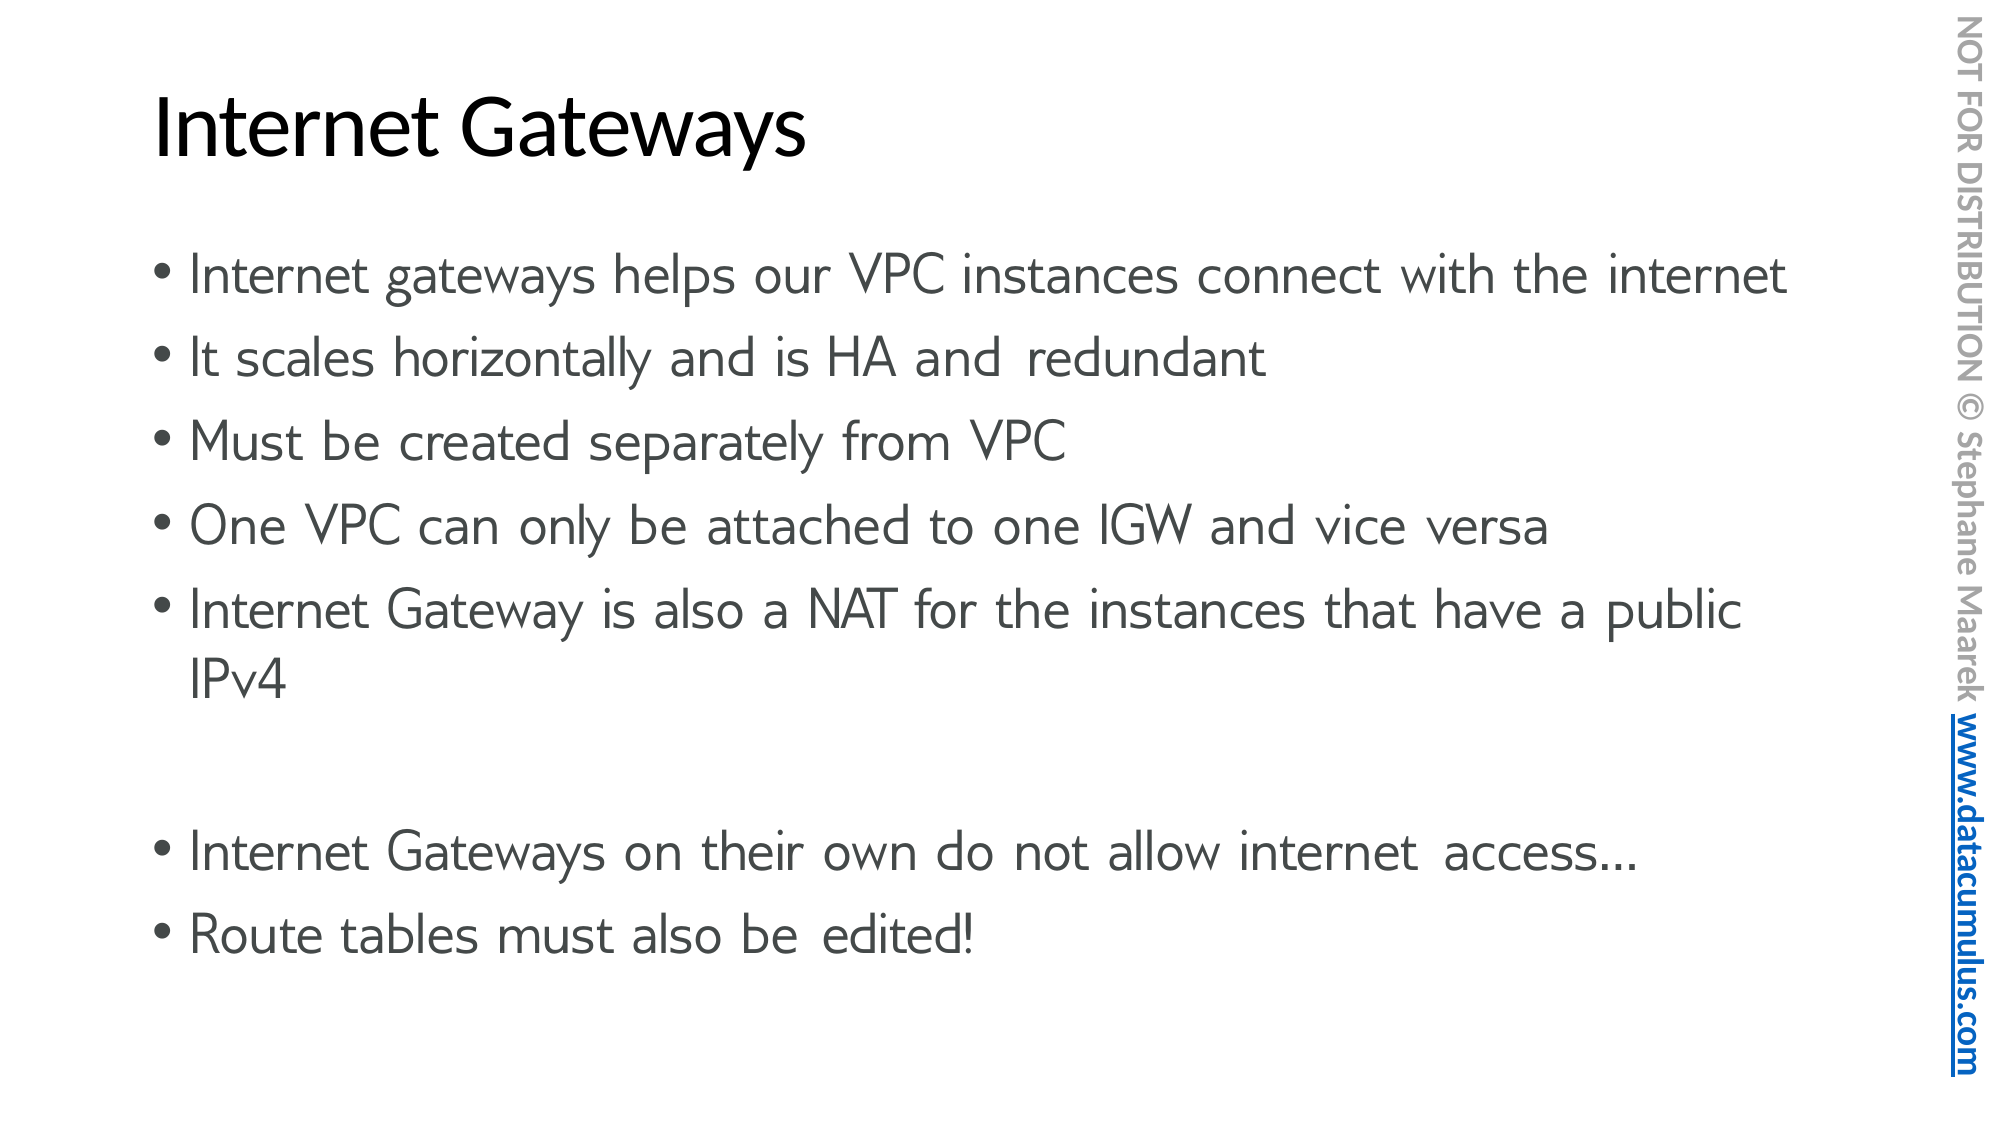

NOT FOR DISTRIBUTION © Stephane Maarek www.datacumulus.com
# Internet Gateways
Internet gateways helps our VPC instances connect with the internet
It scales horizontally and is HA and redundant
Must be created separately from VPC
One VPC can only be attached to one IGW and vice versa
Internet Gateway is also a NAT for the instances that have a public IPv4

Internet Gateways on their own do not allow internet access…
Route tables must also be edited!
© Stephane Maarek